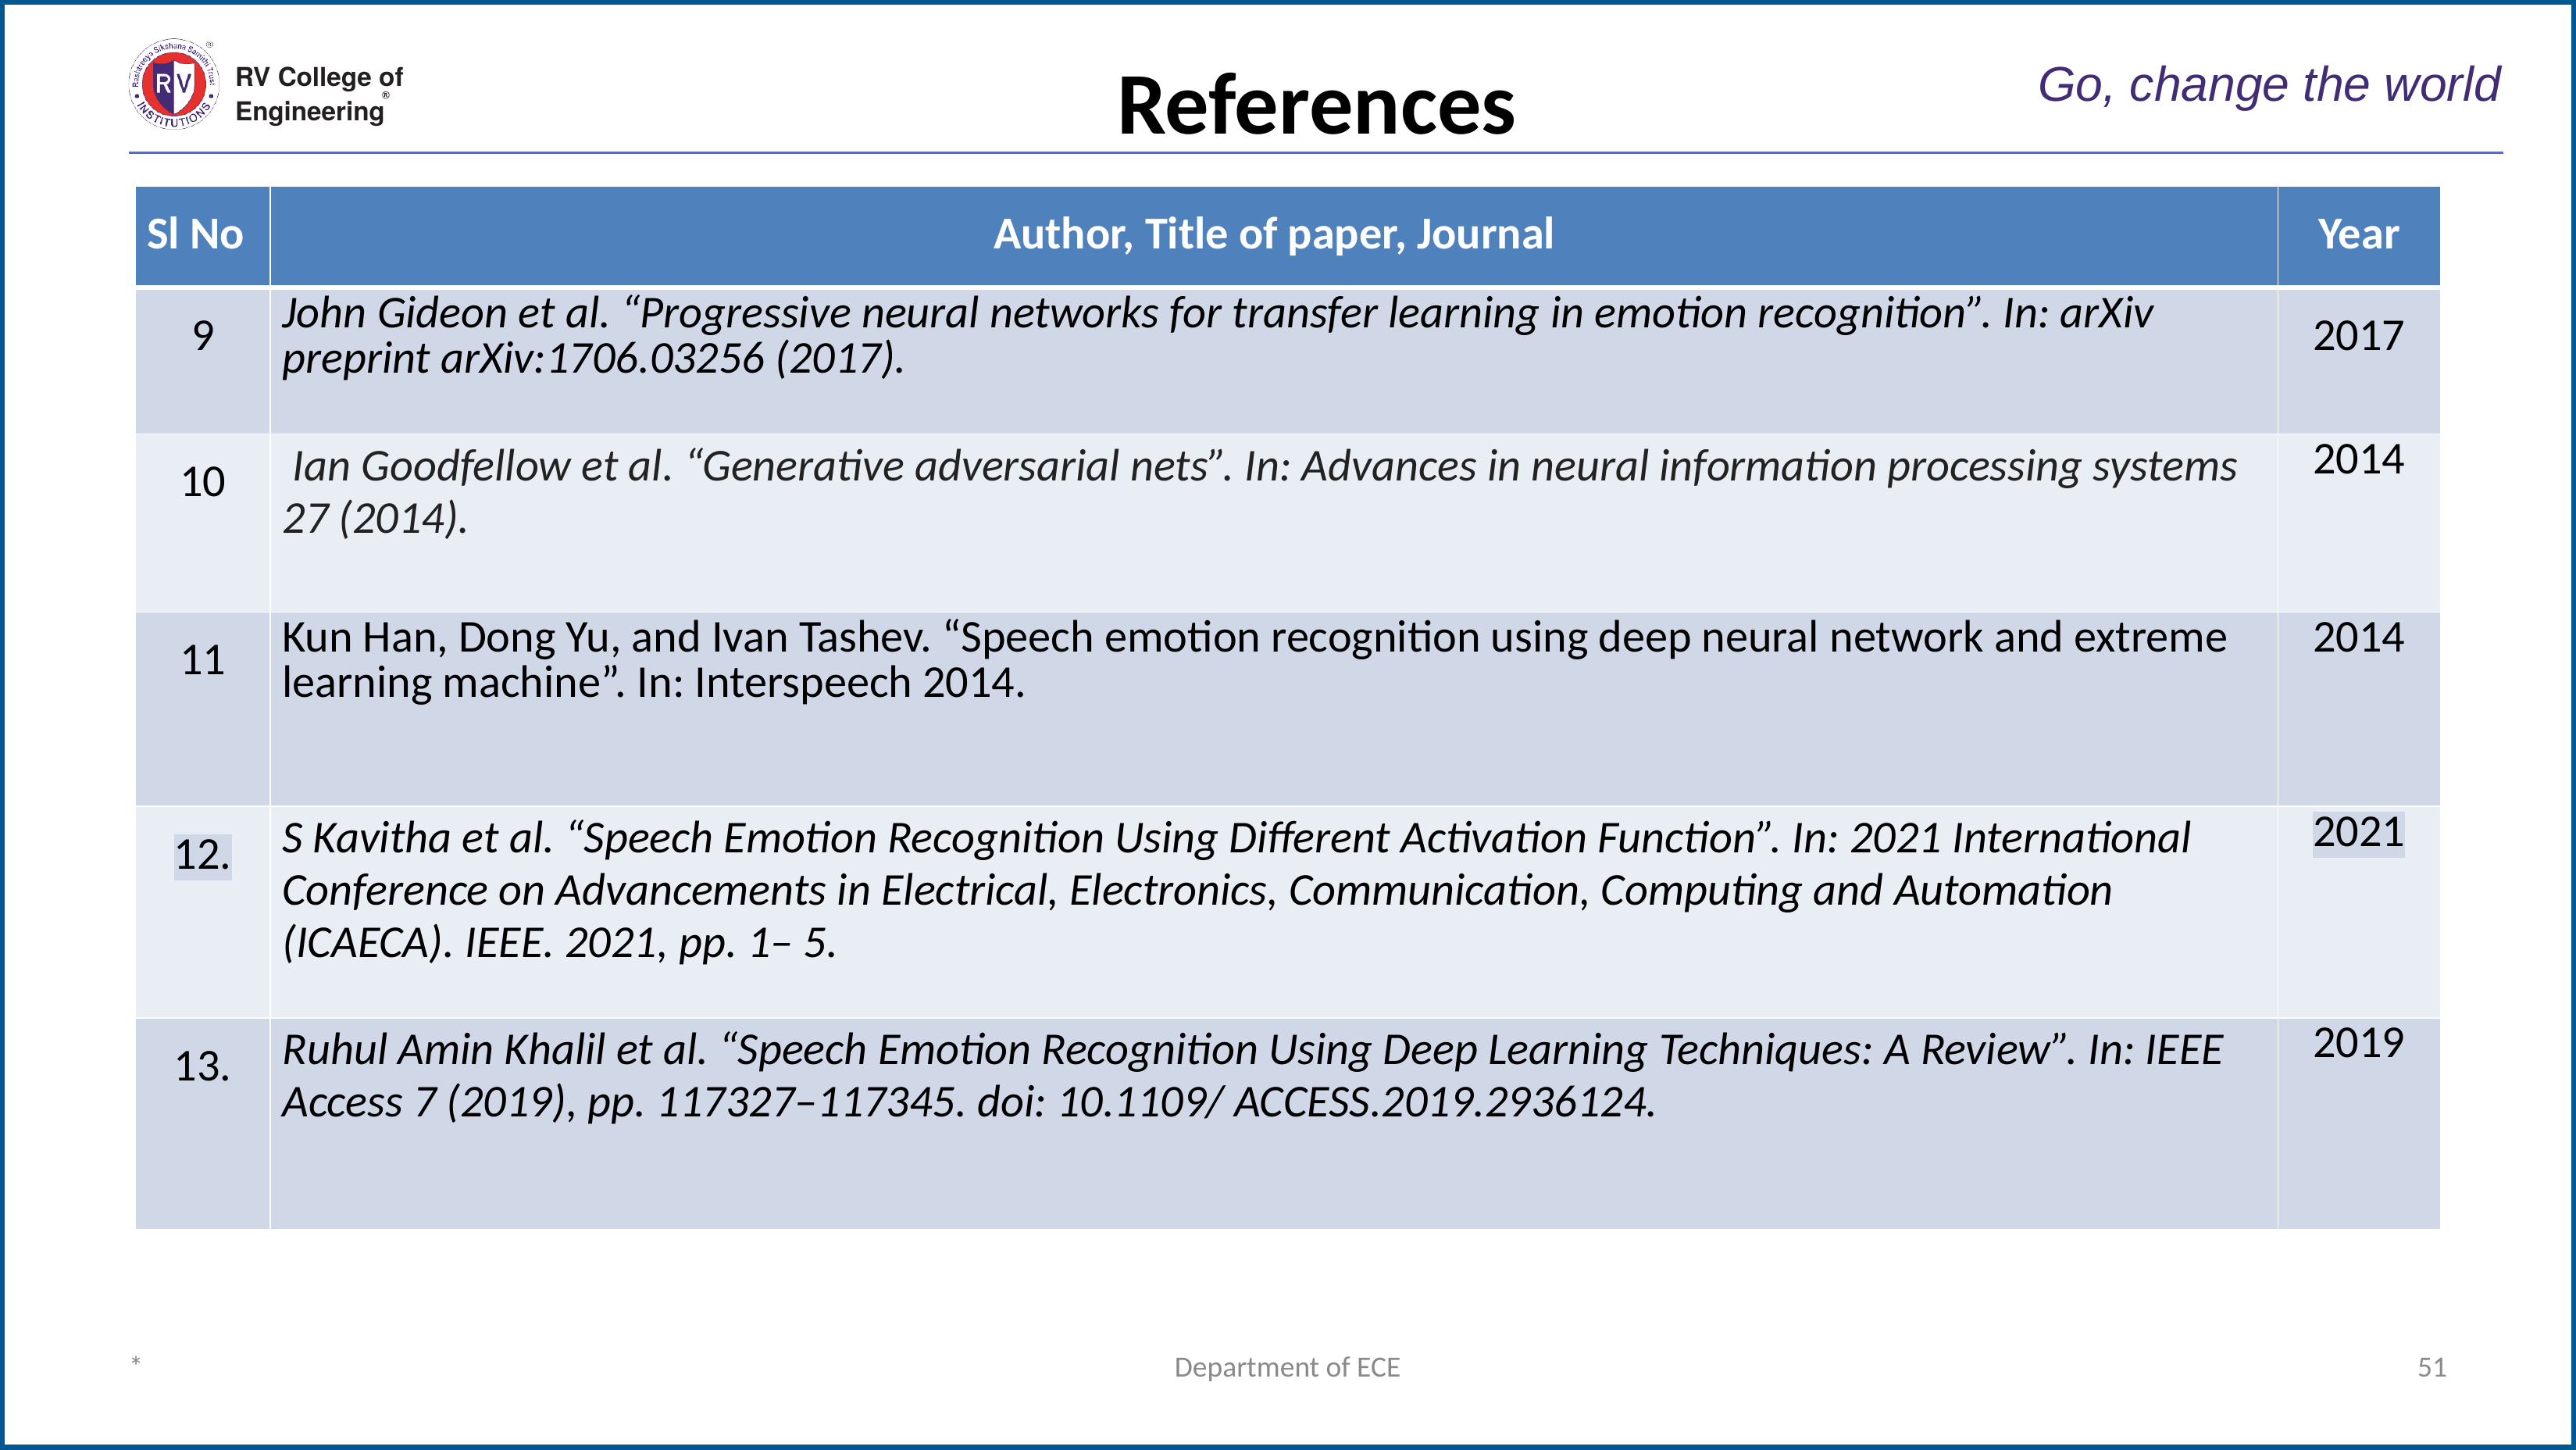

References
# Go, change the world
RV College of
Engineering

| Sl No | Author, Title of paper, Journal | Year |
| --- | --- | --- |
| 9 | John Gideon et al. “Progressive neural networks for transfer learning in emotion recognition”. In: arXiv preprint arXiv:1706.03256 (2017). | 2017 |
| 10 | Ian Goodfellow et al. “Generative adversarial nets”. In: Advances in neural information processing systems 27 (2014). | 2014 |
| 11 | Kun Han, Dong Yu, and Ivan Tashev. “Speech emotion recognition using deep neural network and extreme learning machine”. In: Interspeech 2014. | 2014 |
| 12. | S Kavitha et al. “Speech Emotion Recognition Using Different Activation Function”. In: 2021 International Conference on Advancements in Electrical, Electronics, Communication, Computing and Automation (ICAECA). IEEE. 2021, pp. 1– 5. | 2021 |
| 13. | Ruhul Amin Khalil et al. “Speech Emotion Recognition Using Deep Learning Techniques: A Review”. In: IEEE Access 7 (2019), pp. 117327–117345. doi: 10.1109/ ACCESS.2019.2936124. | 2019 |
*
Department of ECE
51